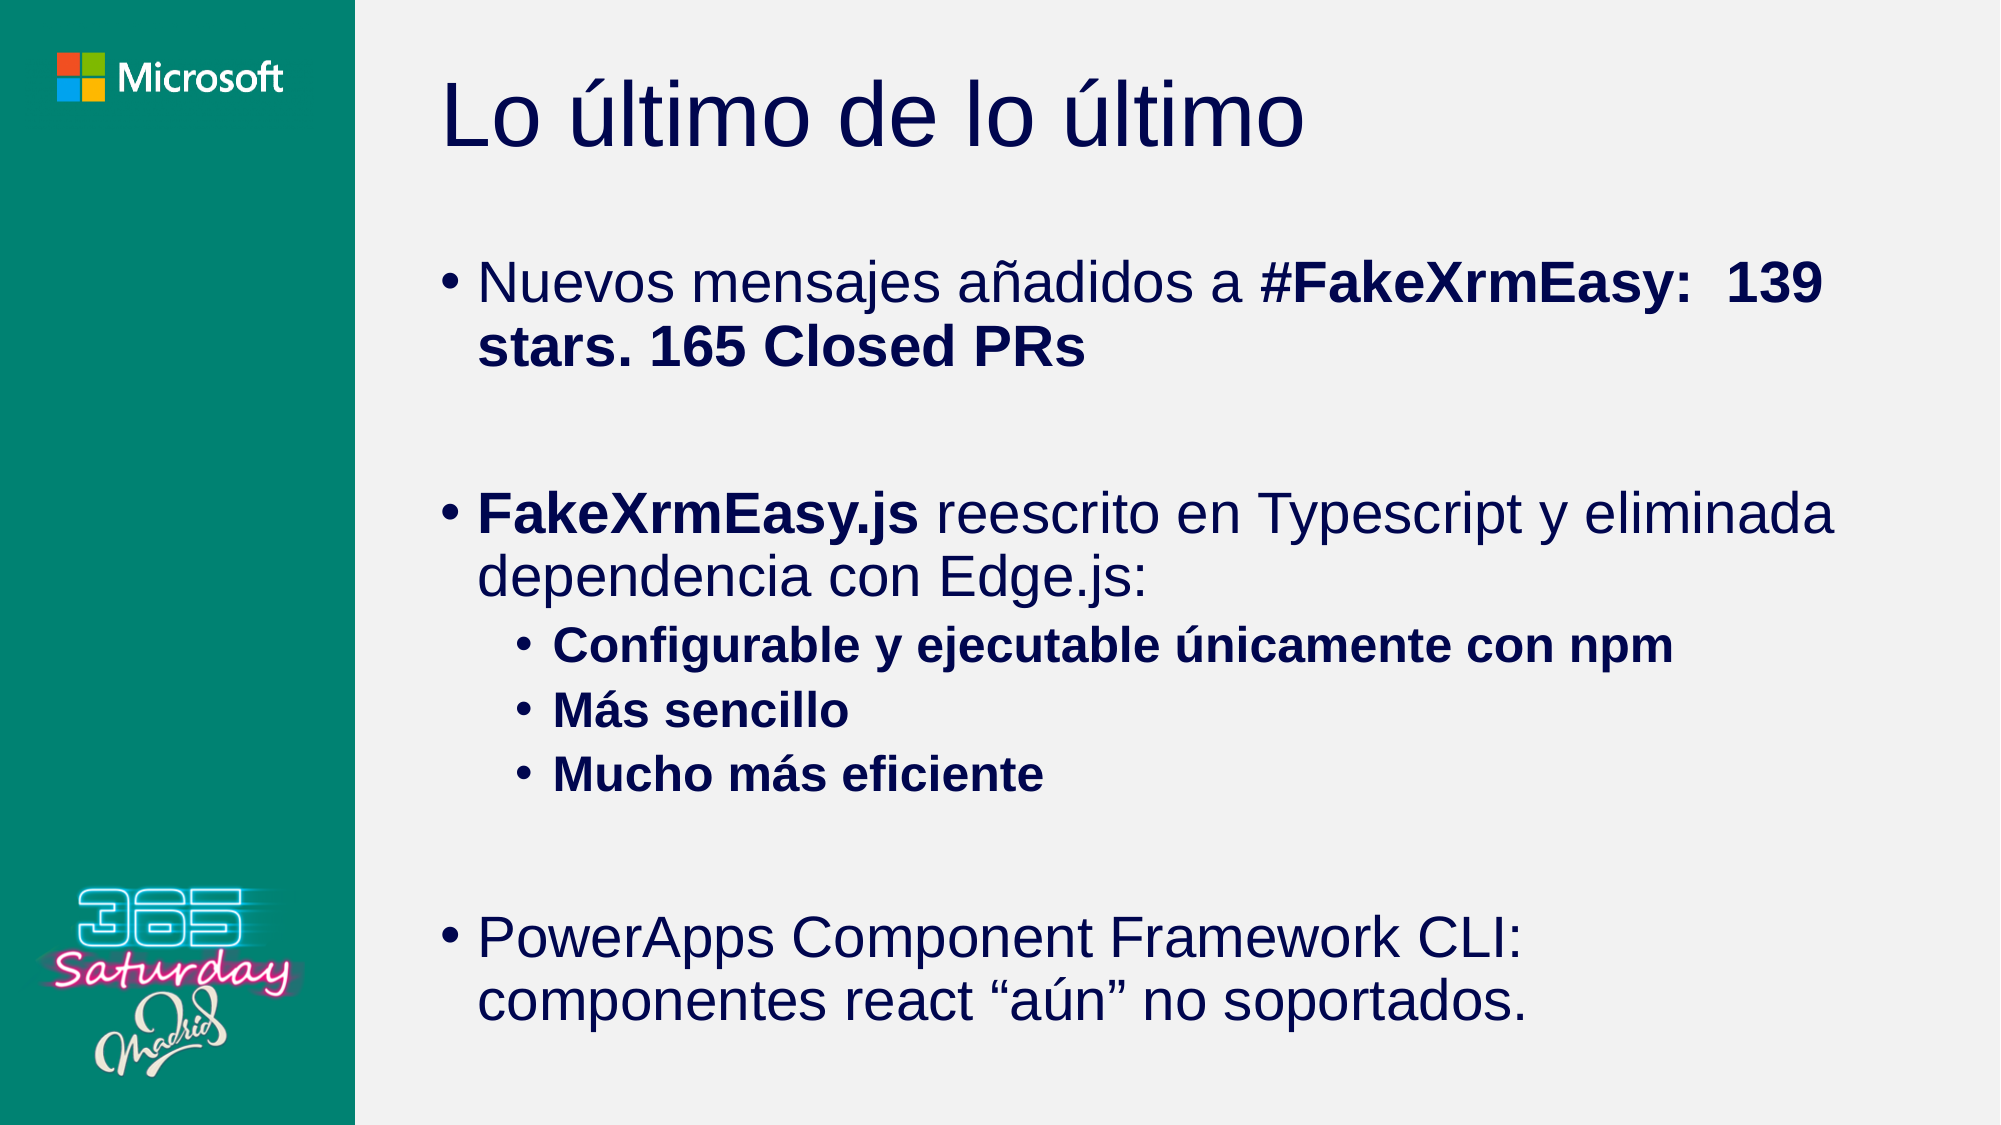

# Lo último de lo último
Nuevos mensajes añadidos a #FakeXrmEasy:  139 stars. 165 Closed PRs

FakeXrmEasy.js reescrito en Typescript y eliminada dependencia con Edge.js:
Configurable y ejecutable únicamente con npm
Más sencillo
Mucho más eficiente

PowerApps Component Framework CLI: componentes react “aún” no soportados.